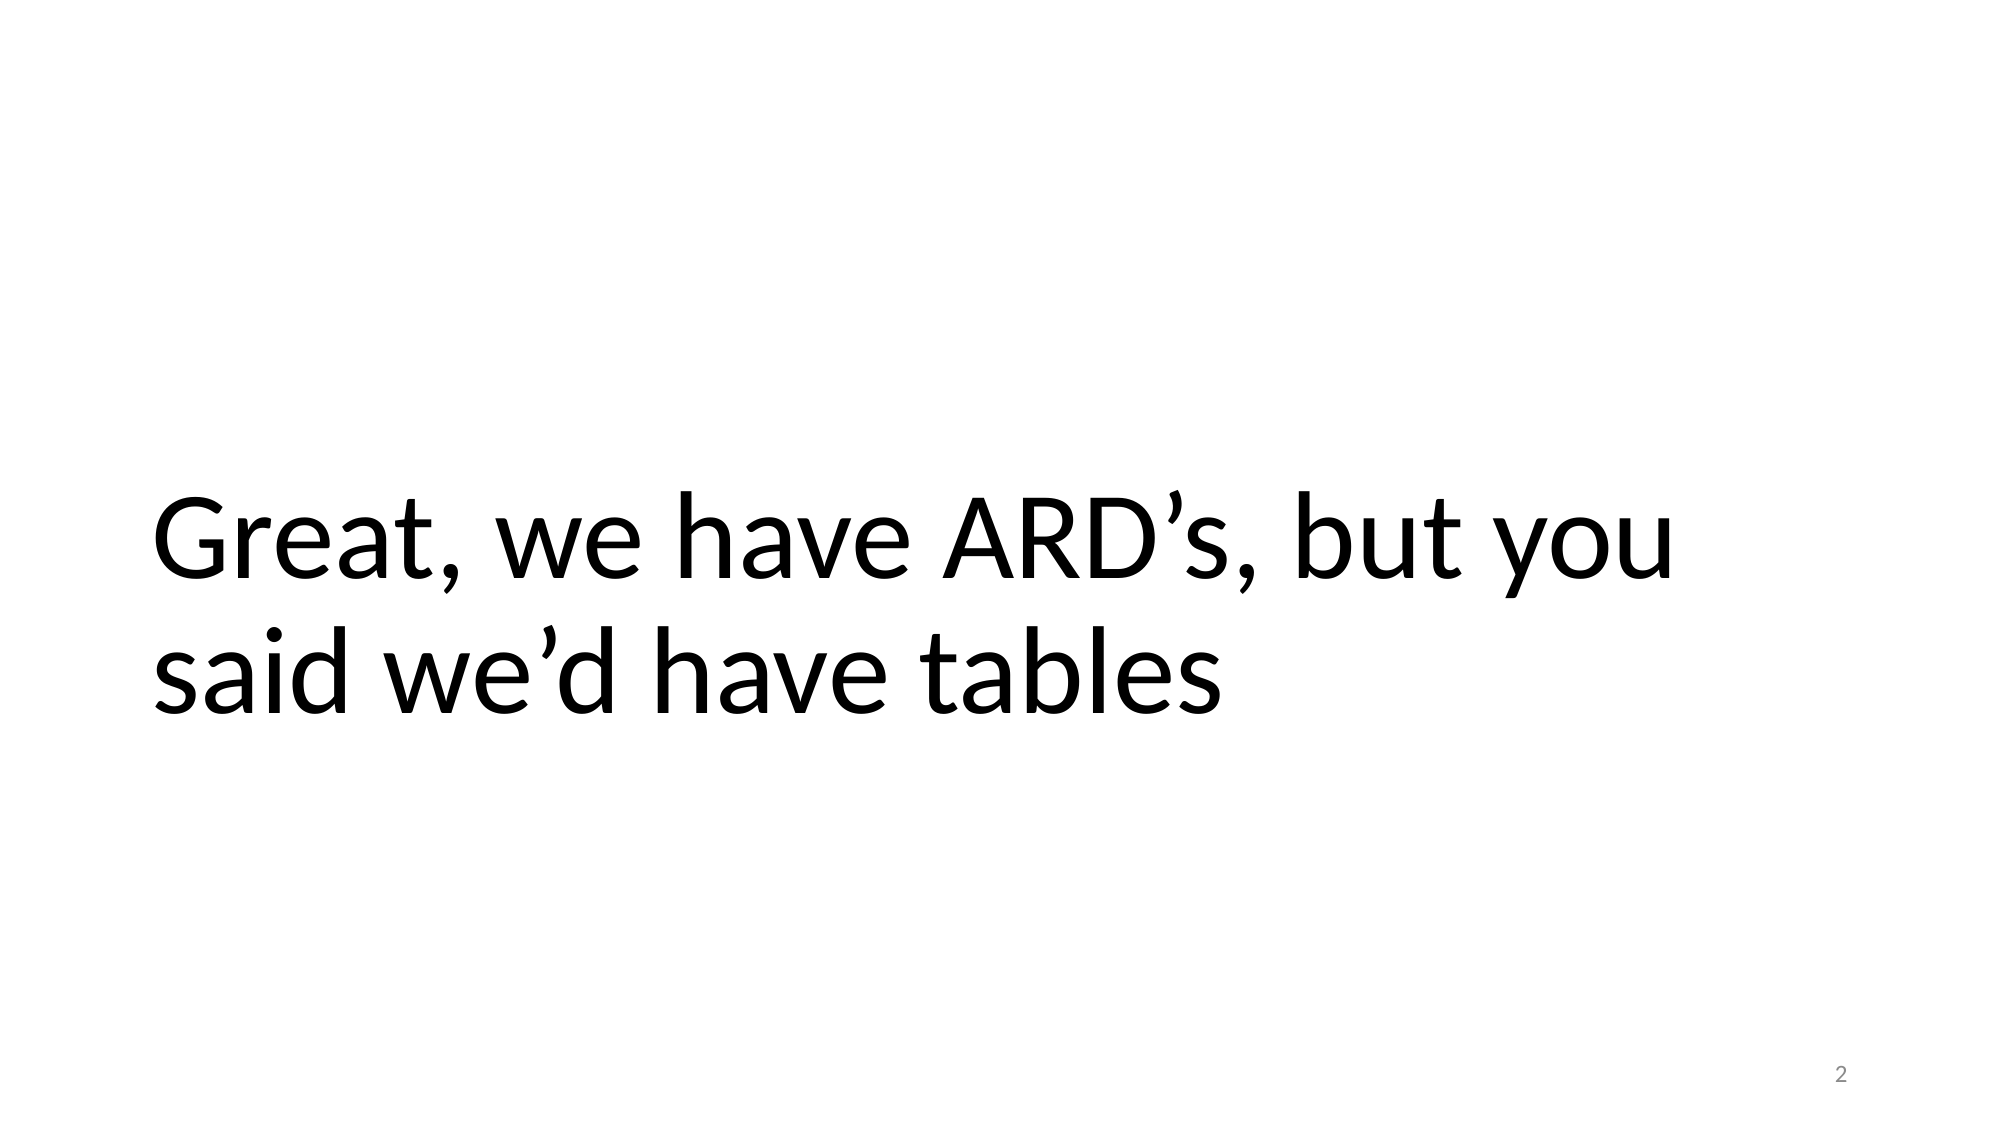

# Great, we have ARD’s, but you said we’d have tables

2